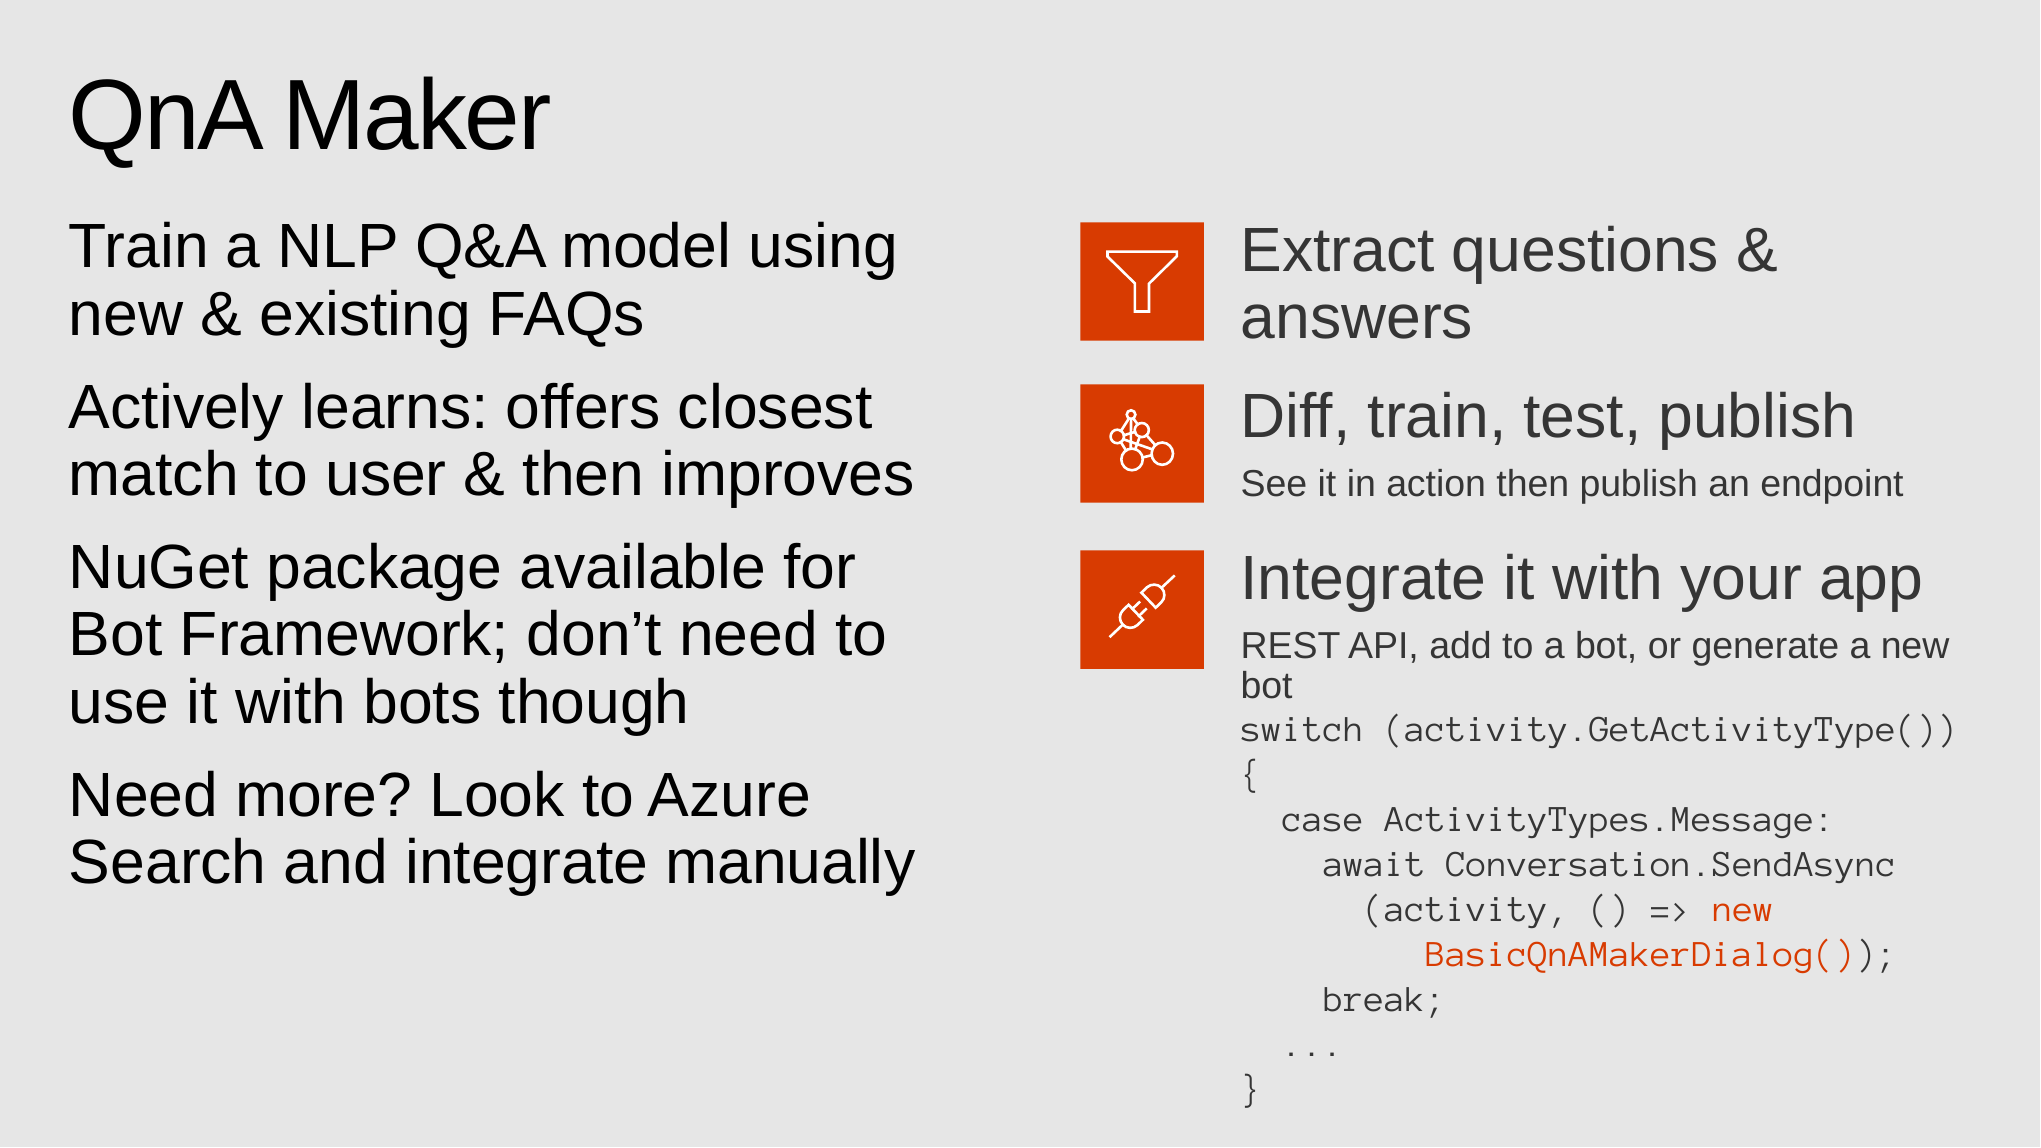

# QnA Maker
Train a NLP Q&A model using new & existing FAQs
Actively learns: offers closest match to user & then improves
NuGet package available for Bot Framework; don’t need to use it with bots though
Need more? Look to Azure Search and integrate manually
Extract questions & answers

Diff, train, test, publish
See it in action then publish an endpoint

Integrate it with your app
REST API, add to a bot, or generate a new bot

switch (activity.GetActivityType())
{
  case ActivityTypes.Message:
    await Conversation.SendAsync
      (activity, () => new
         BasicQnAMakerDialog());
    break;
  ...
}